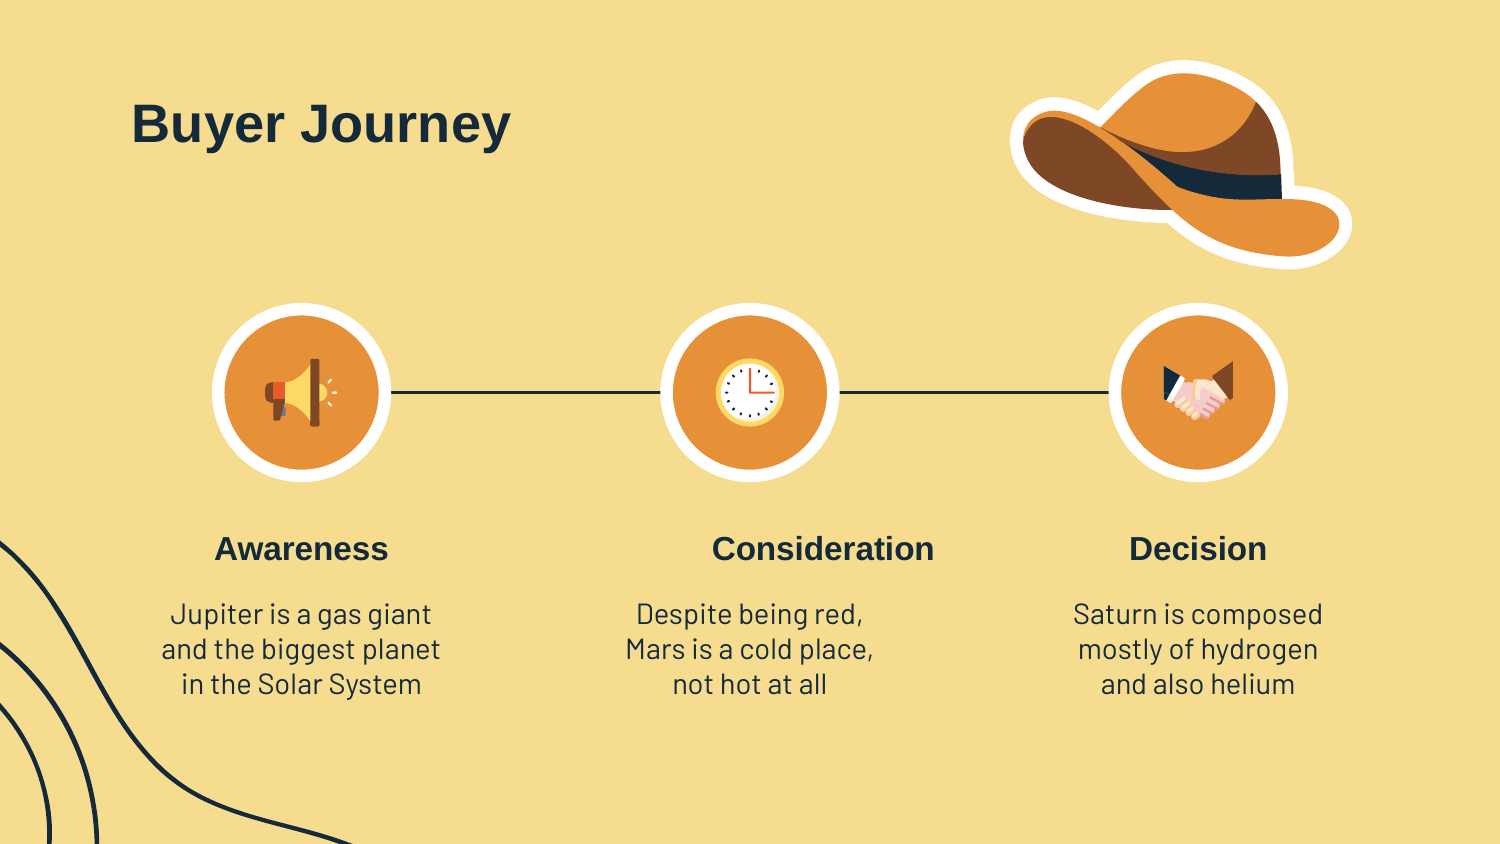

# Buyer Journey

Awareness
Consideration
Decision
Jupiter is a gas giant and the biggest planet in the Solar System
Despite being red, Mars is a cold place, not hot at all
Saturn is composed mostly of hydrogen and also helium